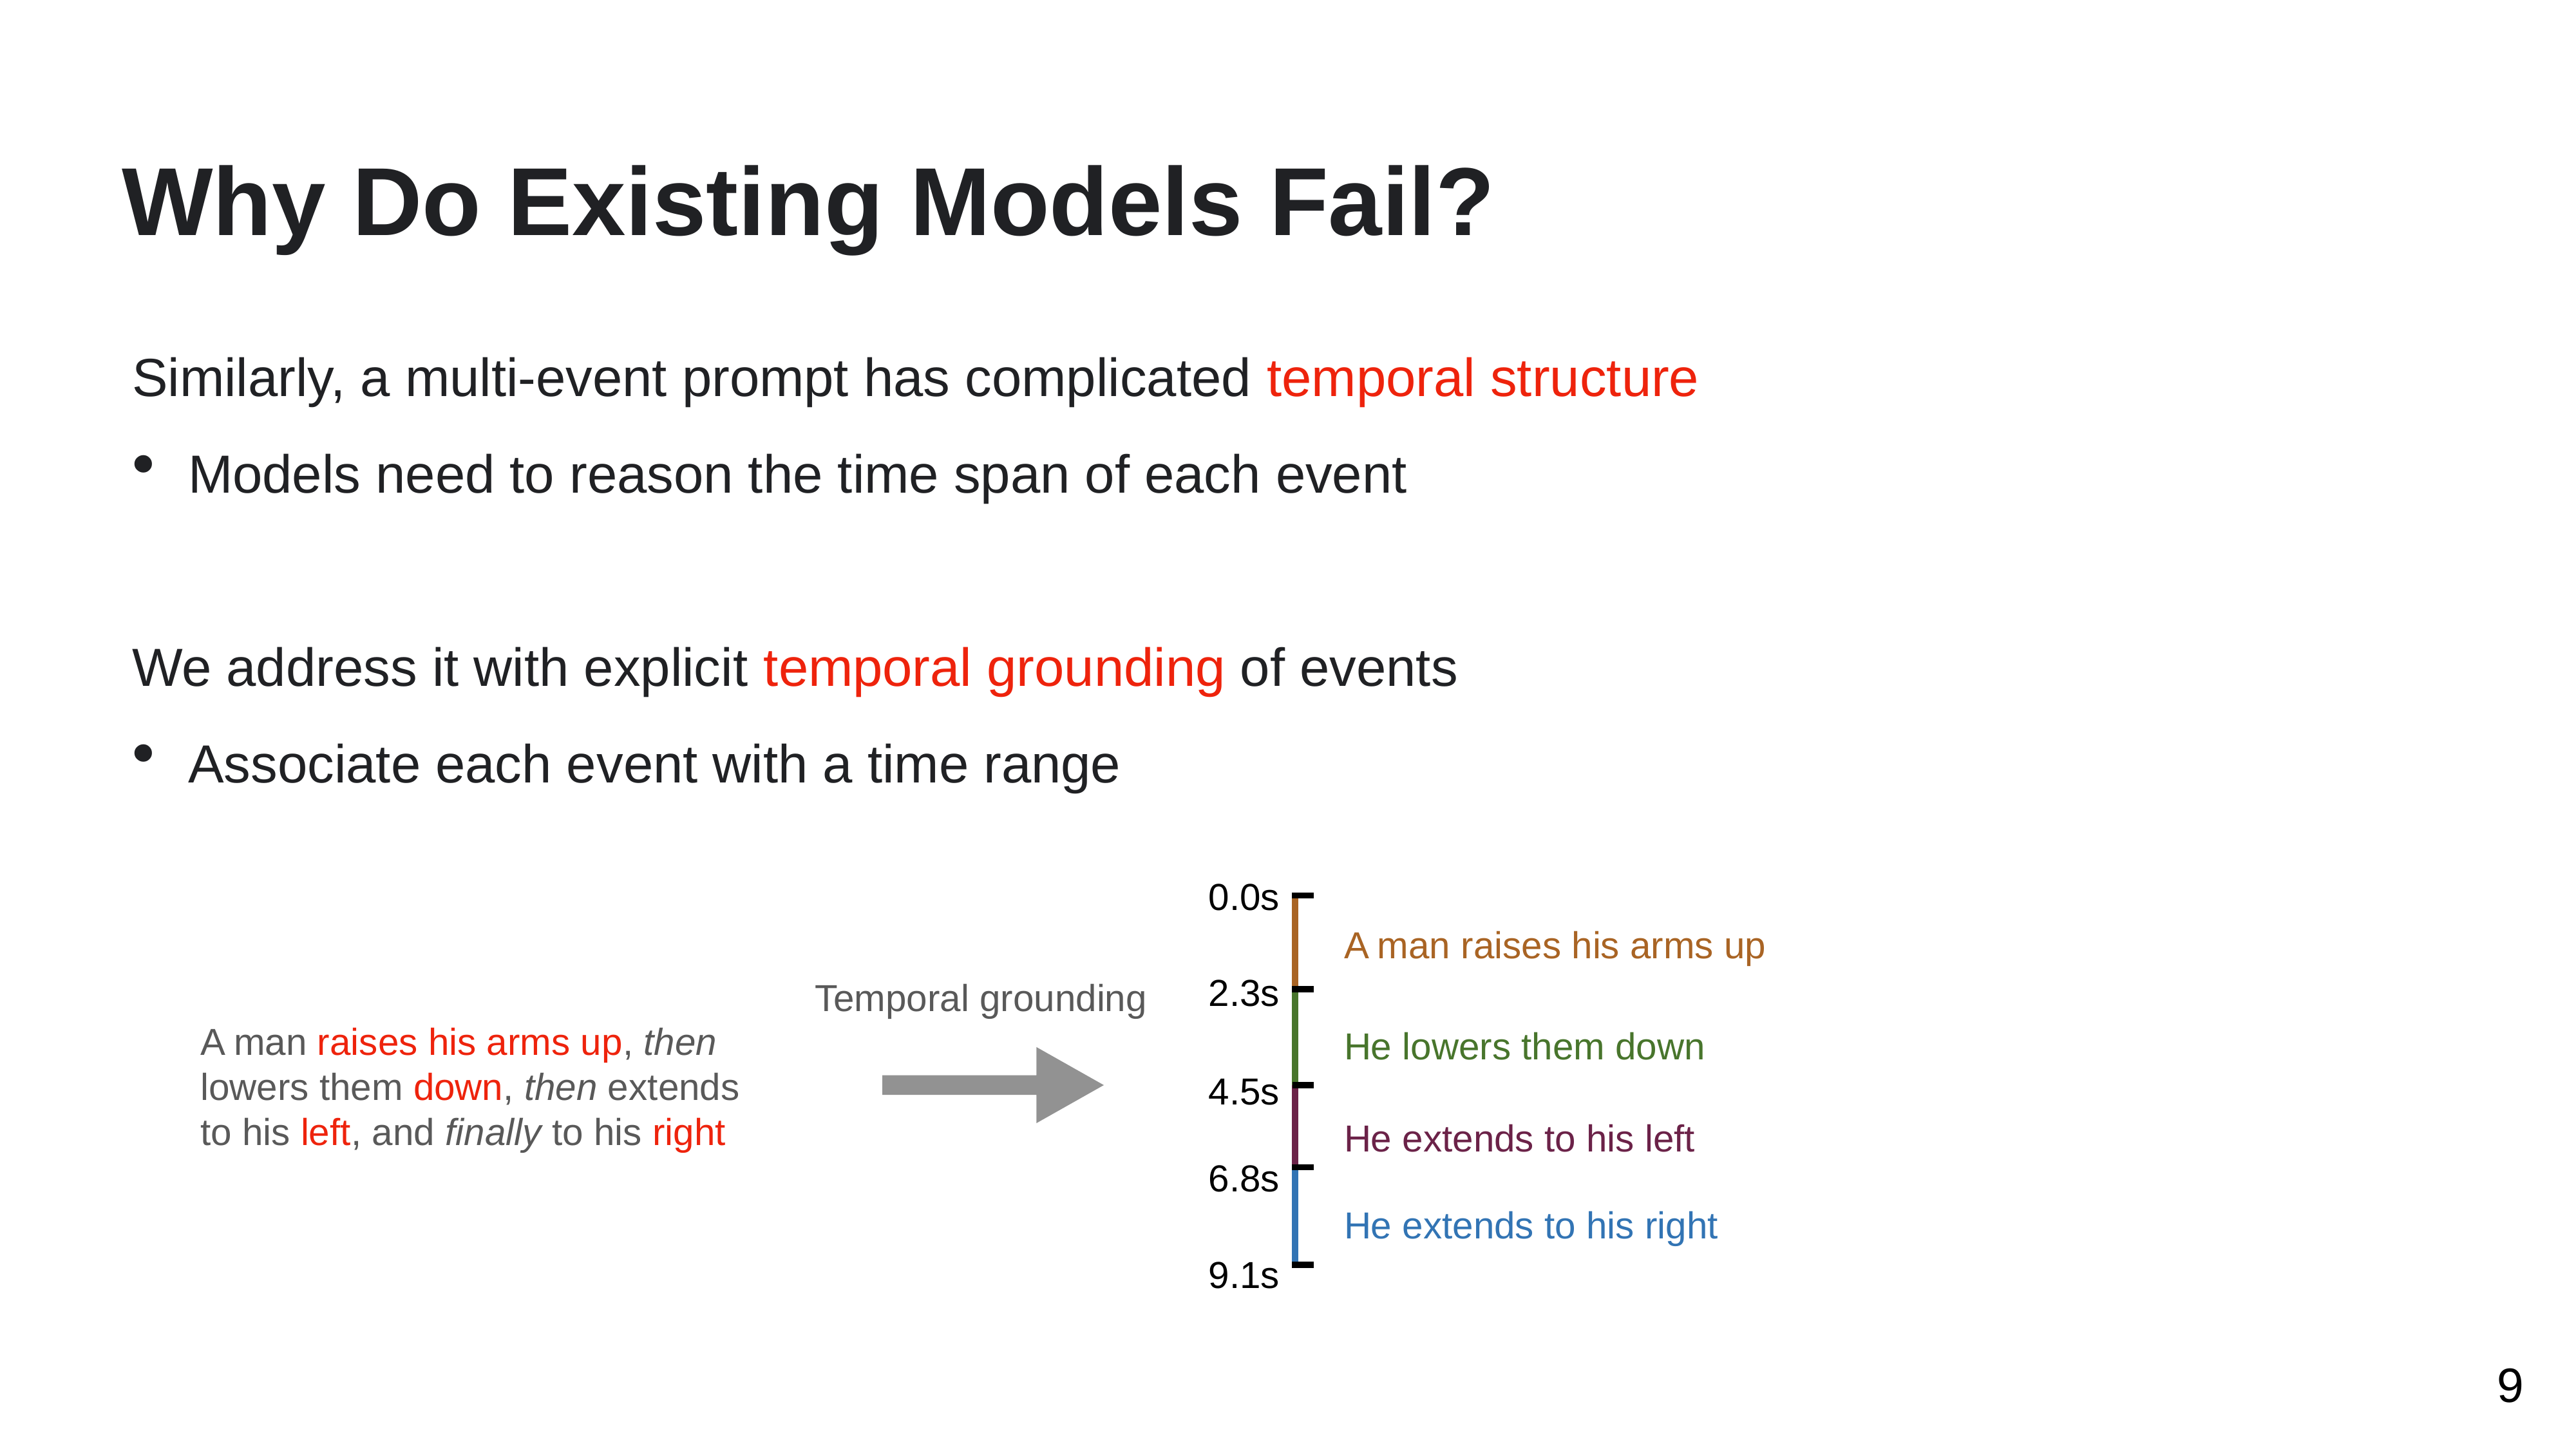

Why Do Existing Models Fail?
Similarly, a multi-event prompt has complicated temporal structure
Models need to reason the time span of each event

We address it with explicit temporal grounding of events
Associate each event with a time range
0.0s
A man raises his arms up

He lowers them down

He extends to his left

He extends to his right
2.3s
4.5s
6.8s
9.1s
Temporal grounding
A man raises his arms up, then lowers them down, then extends to his left, and finally to his right

9